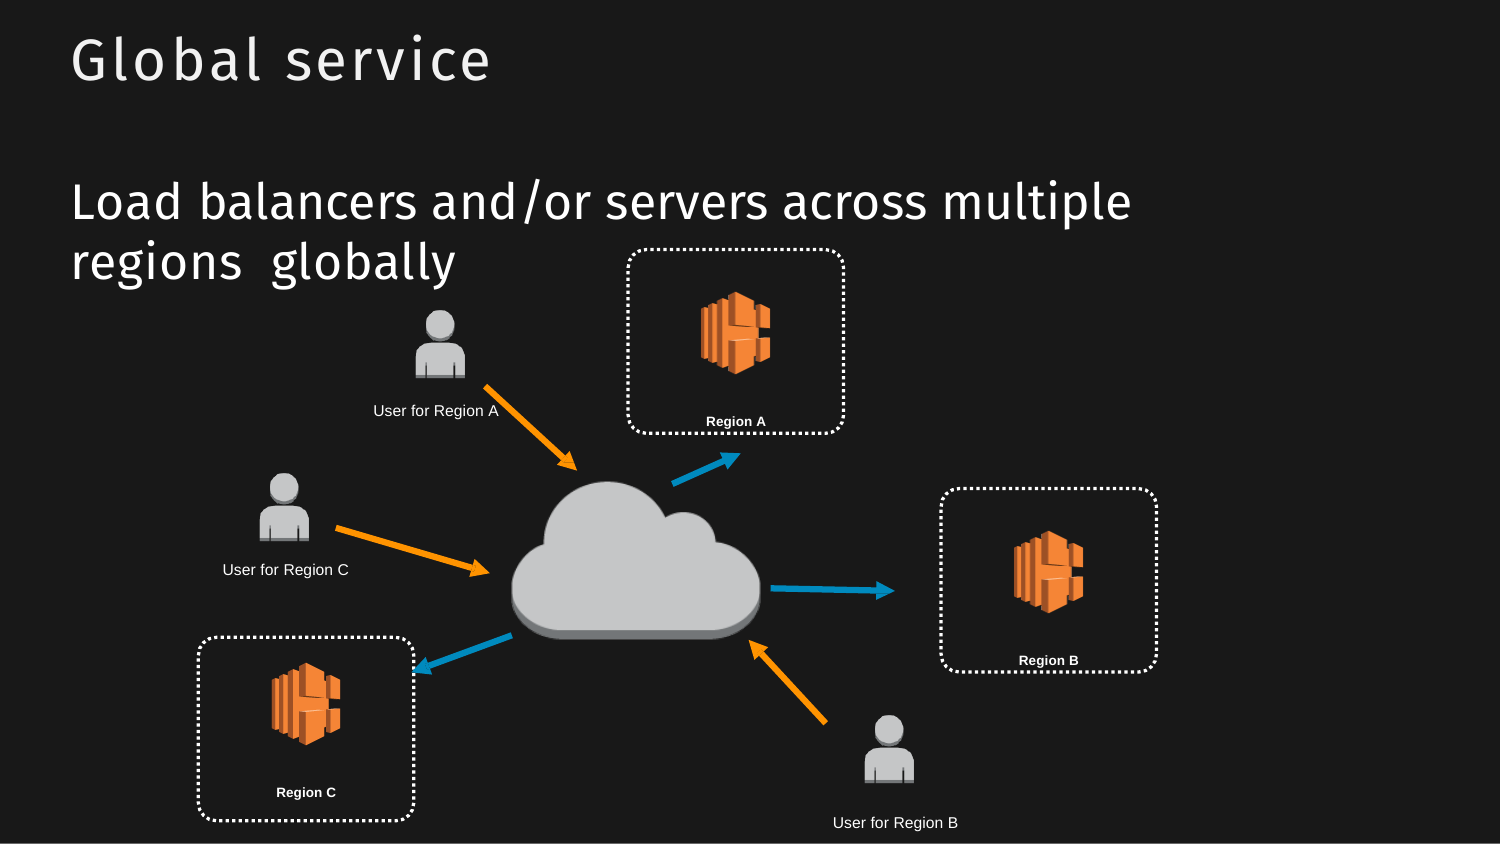

# Global service
Load balancers and/or servers across multiple regions  globally

User for Region A
Region A

User for Region C
Region B

Region C
User for Region B